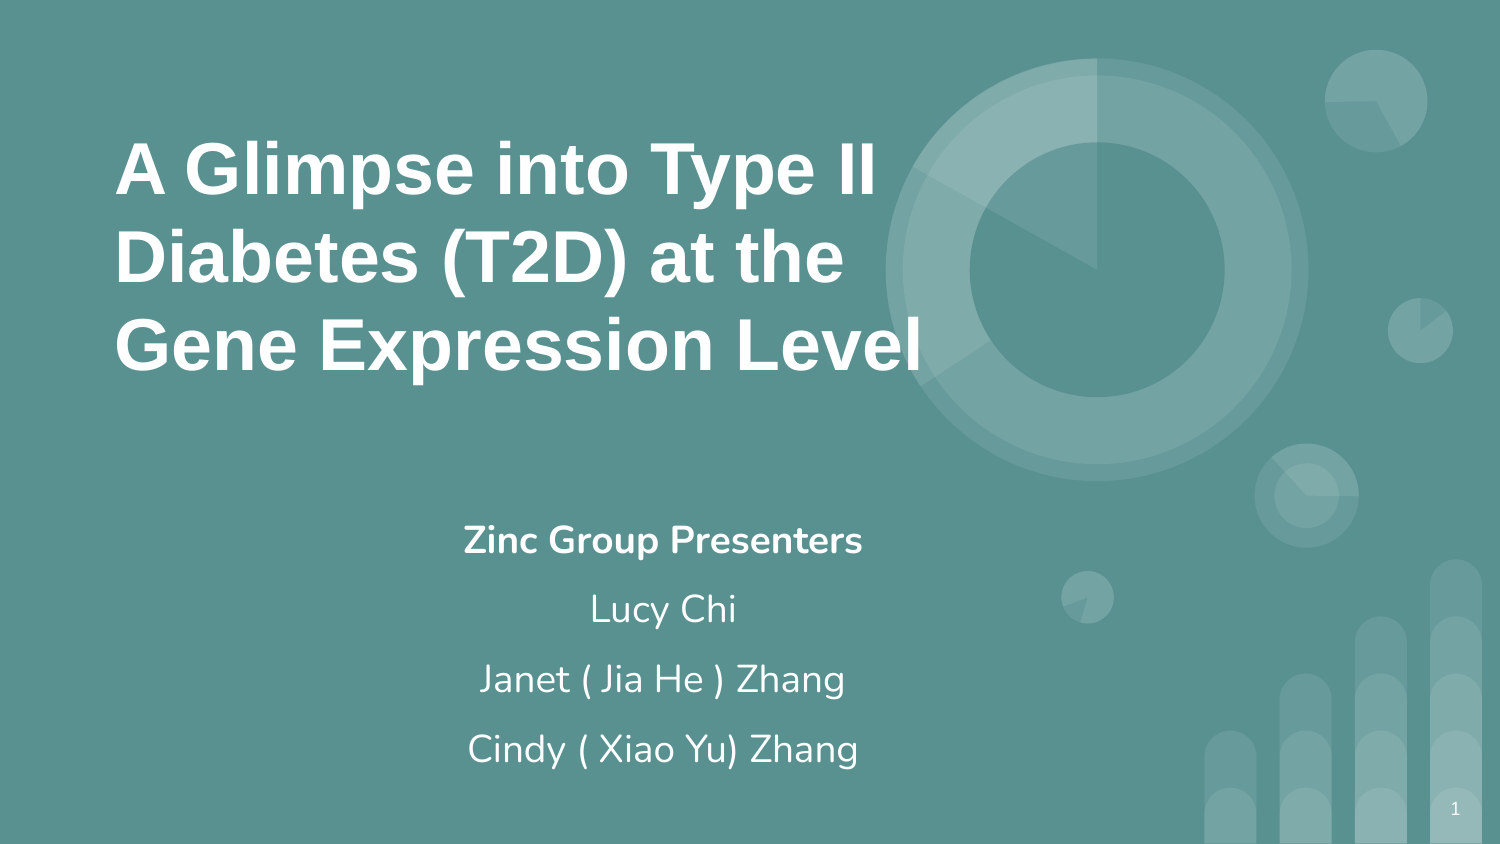

# A Glimpse into Type II Diabetes (T2D) at the Gene Expression Level
Zinc Group Presenters
Lucy Chi
Janet ( Jia He ) Zhang
Cindy ( Xiao Yu) Zhang
1